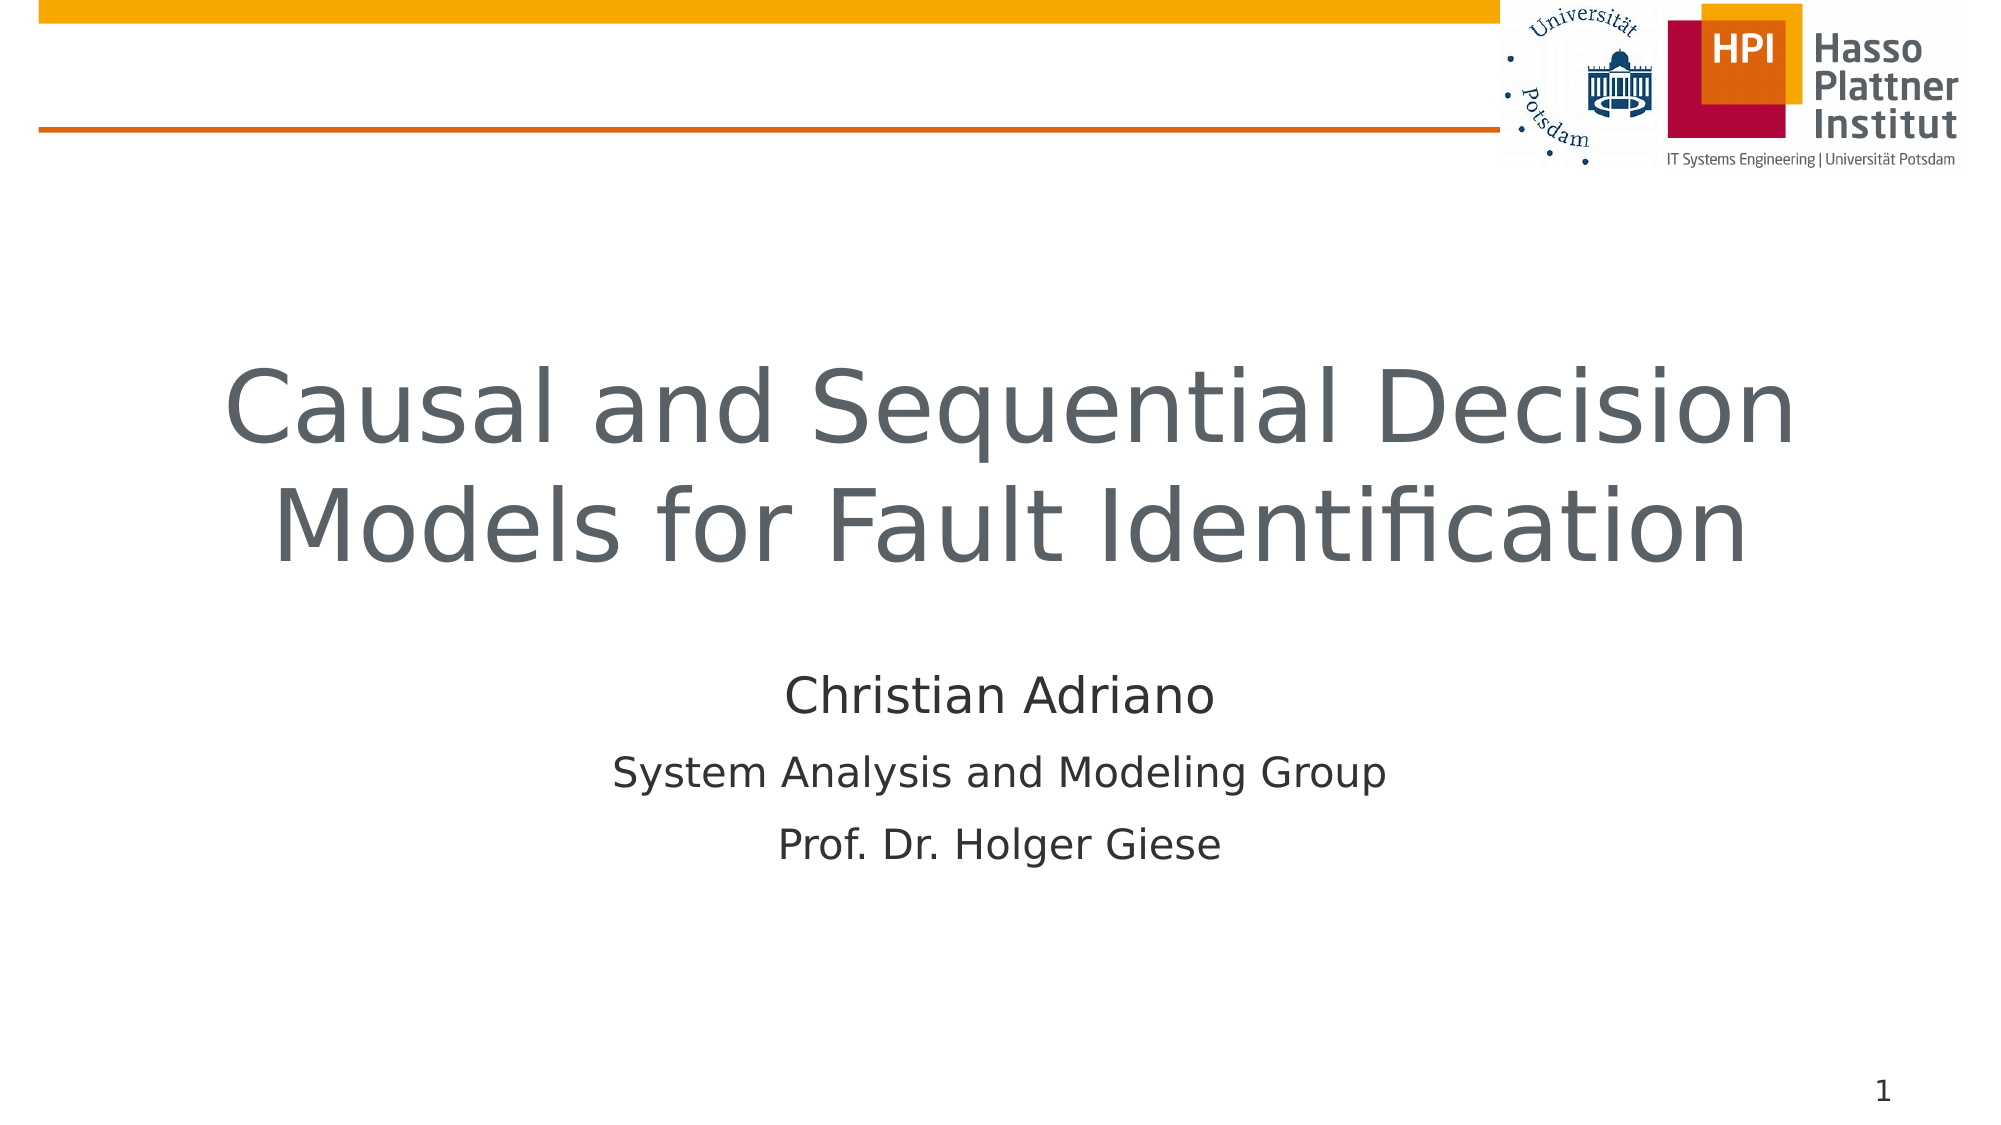

# Causal and Sequential Decision Models for Fault Identification

Christian Adriano
System Analysis and Modeling Group
Prof. Dr. Holger Giese

1